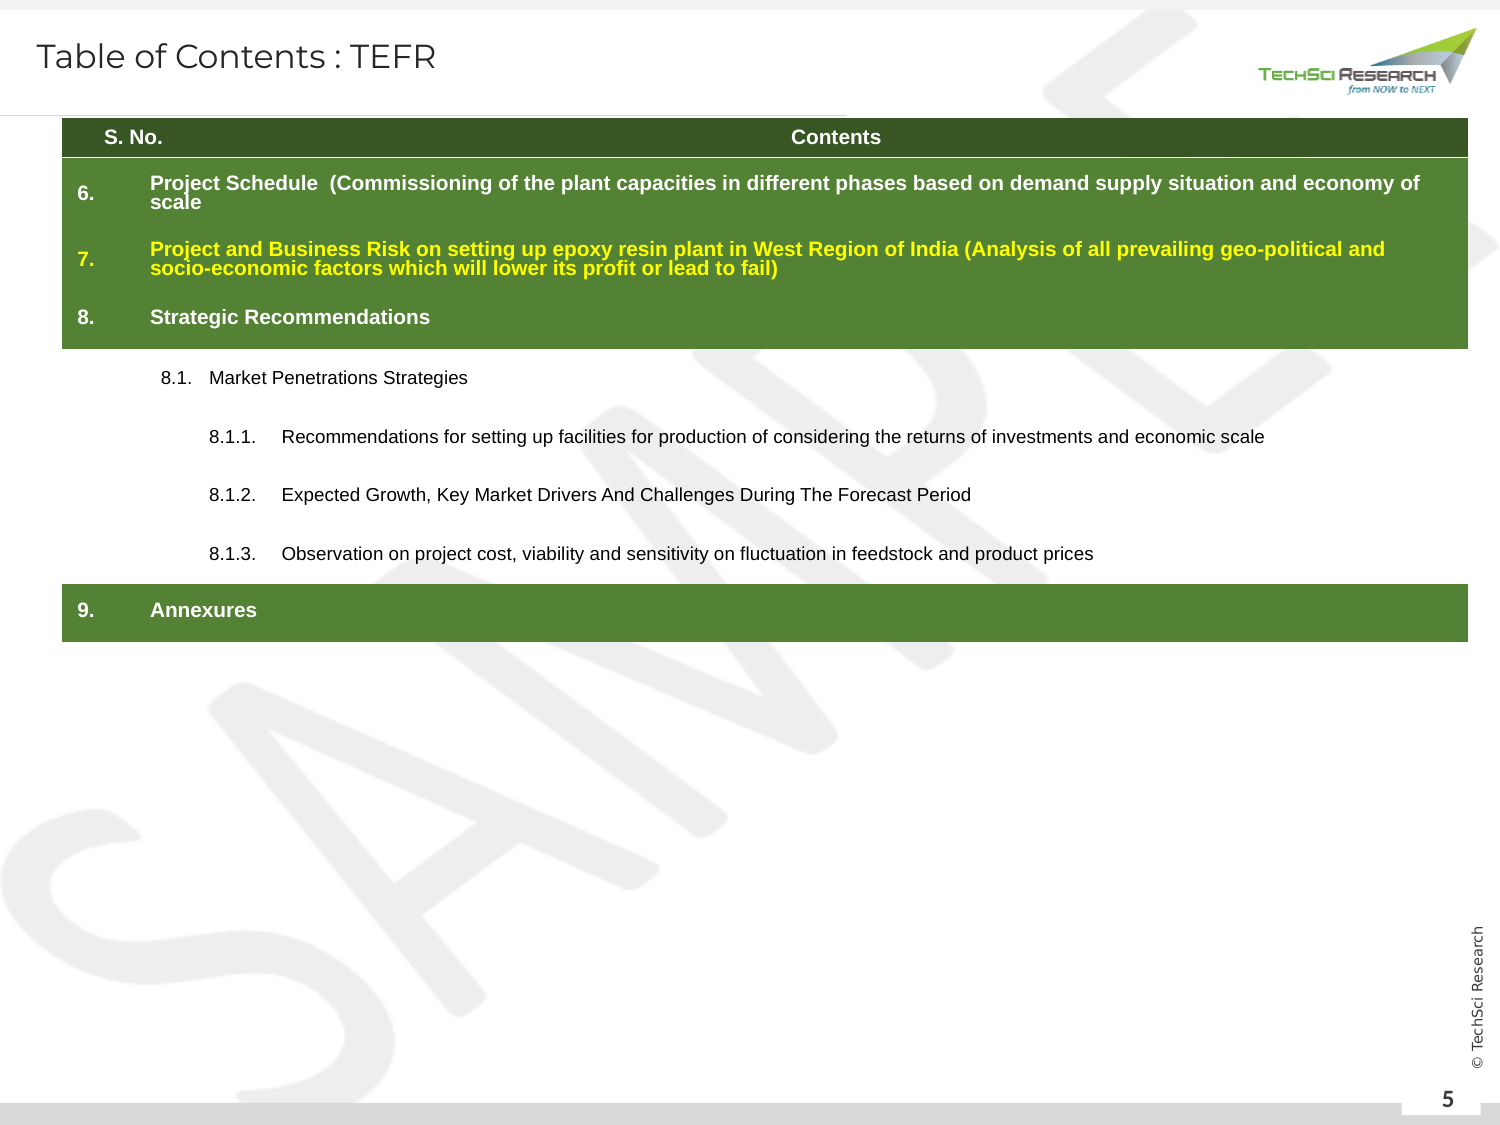

Table of Contents : TEFR
| S. No. | Contents |
| --- | --- |
| 6. | Project Schedule (Commissioning of the plant capacities in different phases based on demand supply situation and economy of scale |  | Project Schedule |  |
| --- | --- | --- | --- | --- |
| 7. | Project and Business Risk on setting up epoxy resin plant in West Region of India (Analysis of all prevailing geo-political and socio-economic factors which will lower its profit or lead to fail) |  |  |  |
| 8. | Strategic Recommendations |  | Strategic Recommendations |  |
|  | 8.1. | Market Penetrations Strategies |  |  |
|  |  | 8.1.1. | Recommendations for setting up facilities for production of considering the returns of investments and economic scale |  |
|  |  | 8.1.2. | Expected Growth, Key Market Drivers And Challenges During The Forecast Period |  |
|  |  | 8.1.3. | Observation on project cost, viability and sensitivity on fluctuation in feedstock and product prices |  |
| 9. | Annexures |  | Annexures |  |